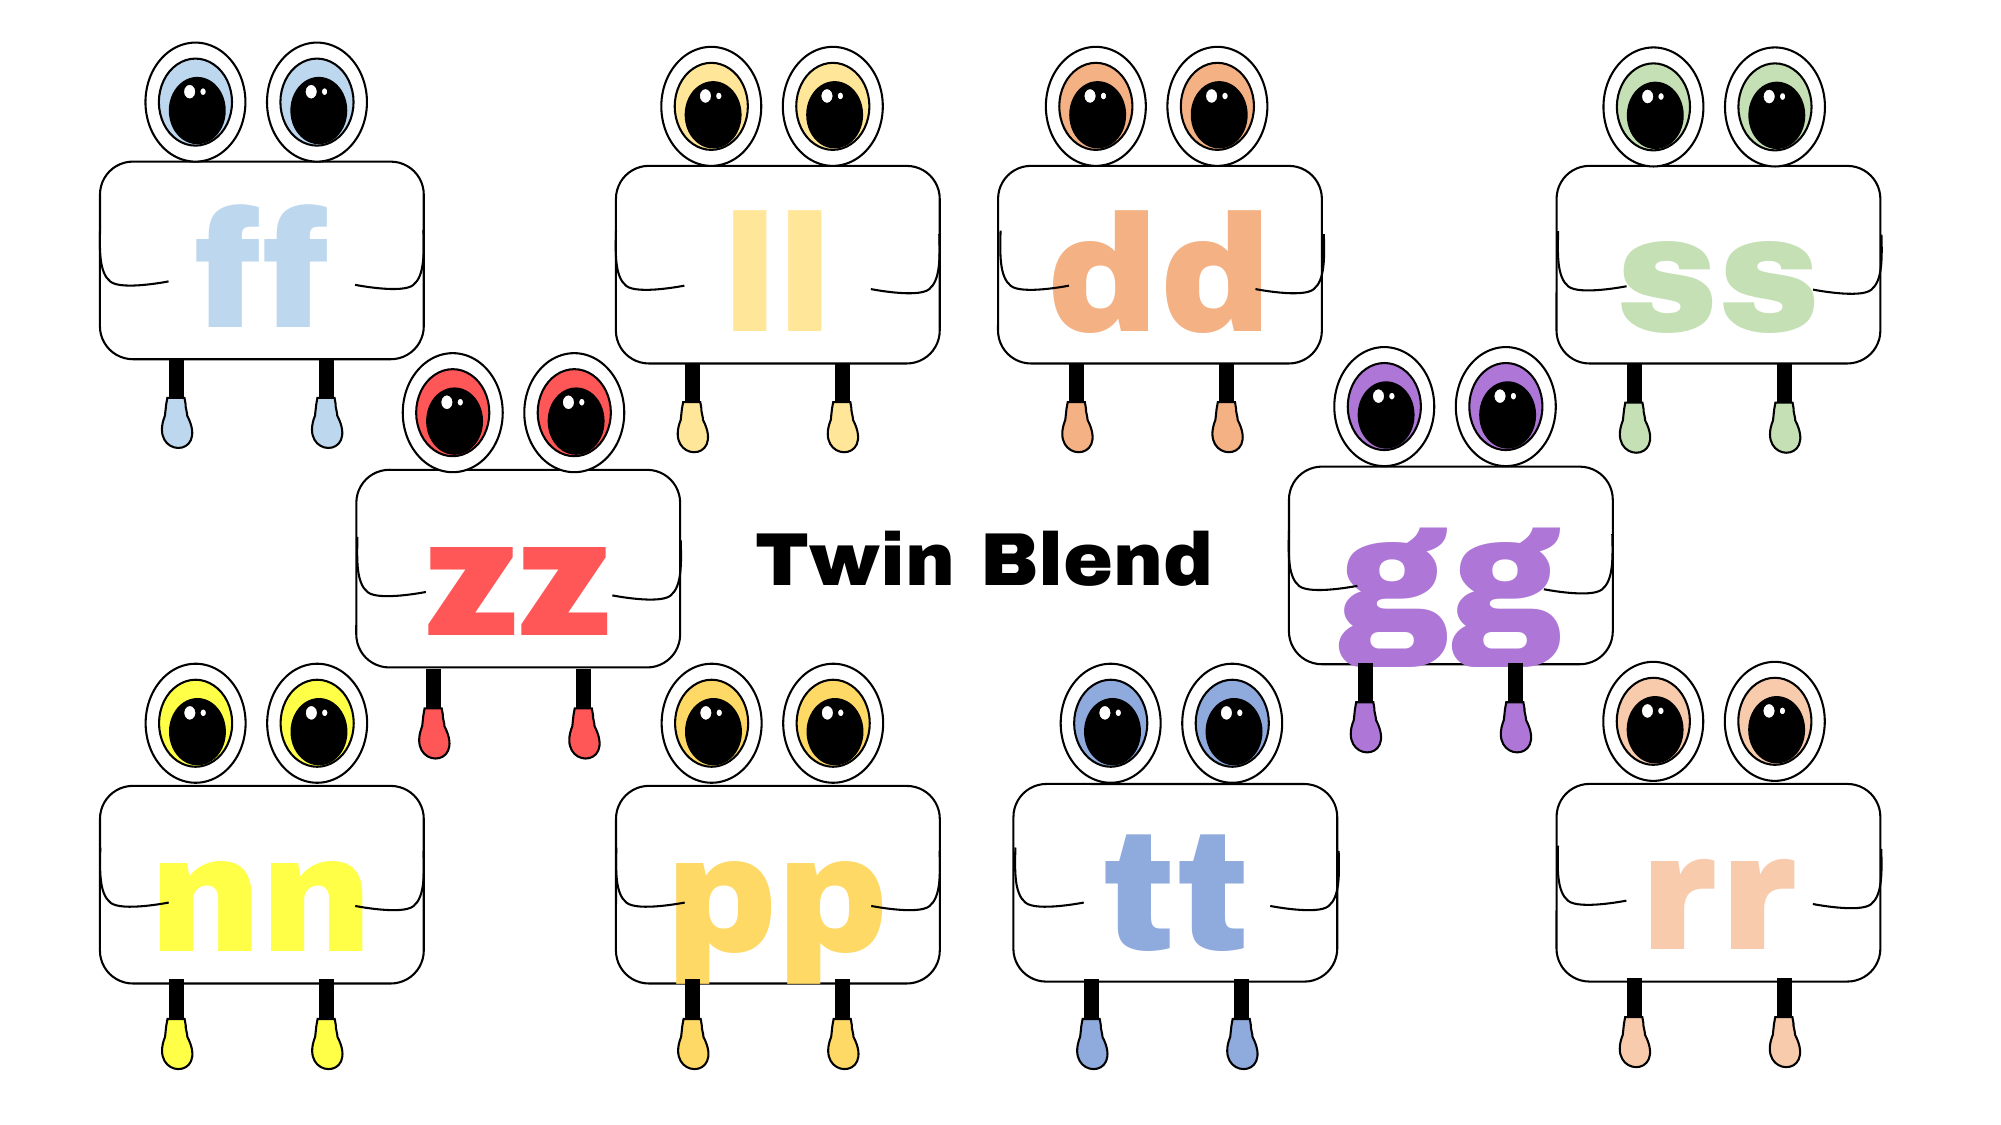

ff

ll

dd

ss

gg

zz
Twin Blend

rr

nn

pp

tt